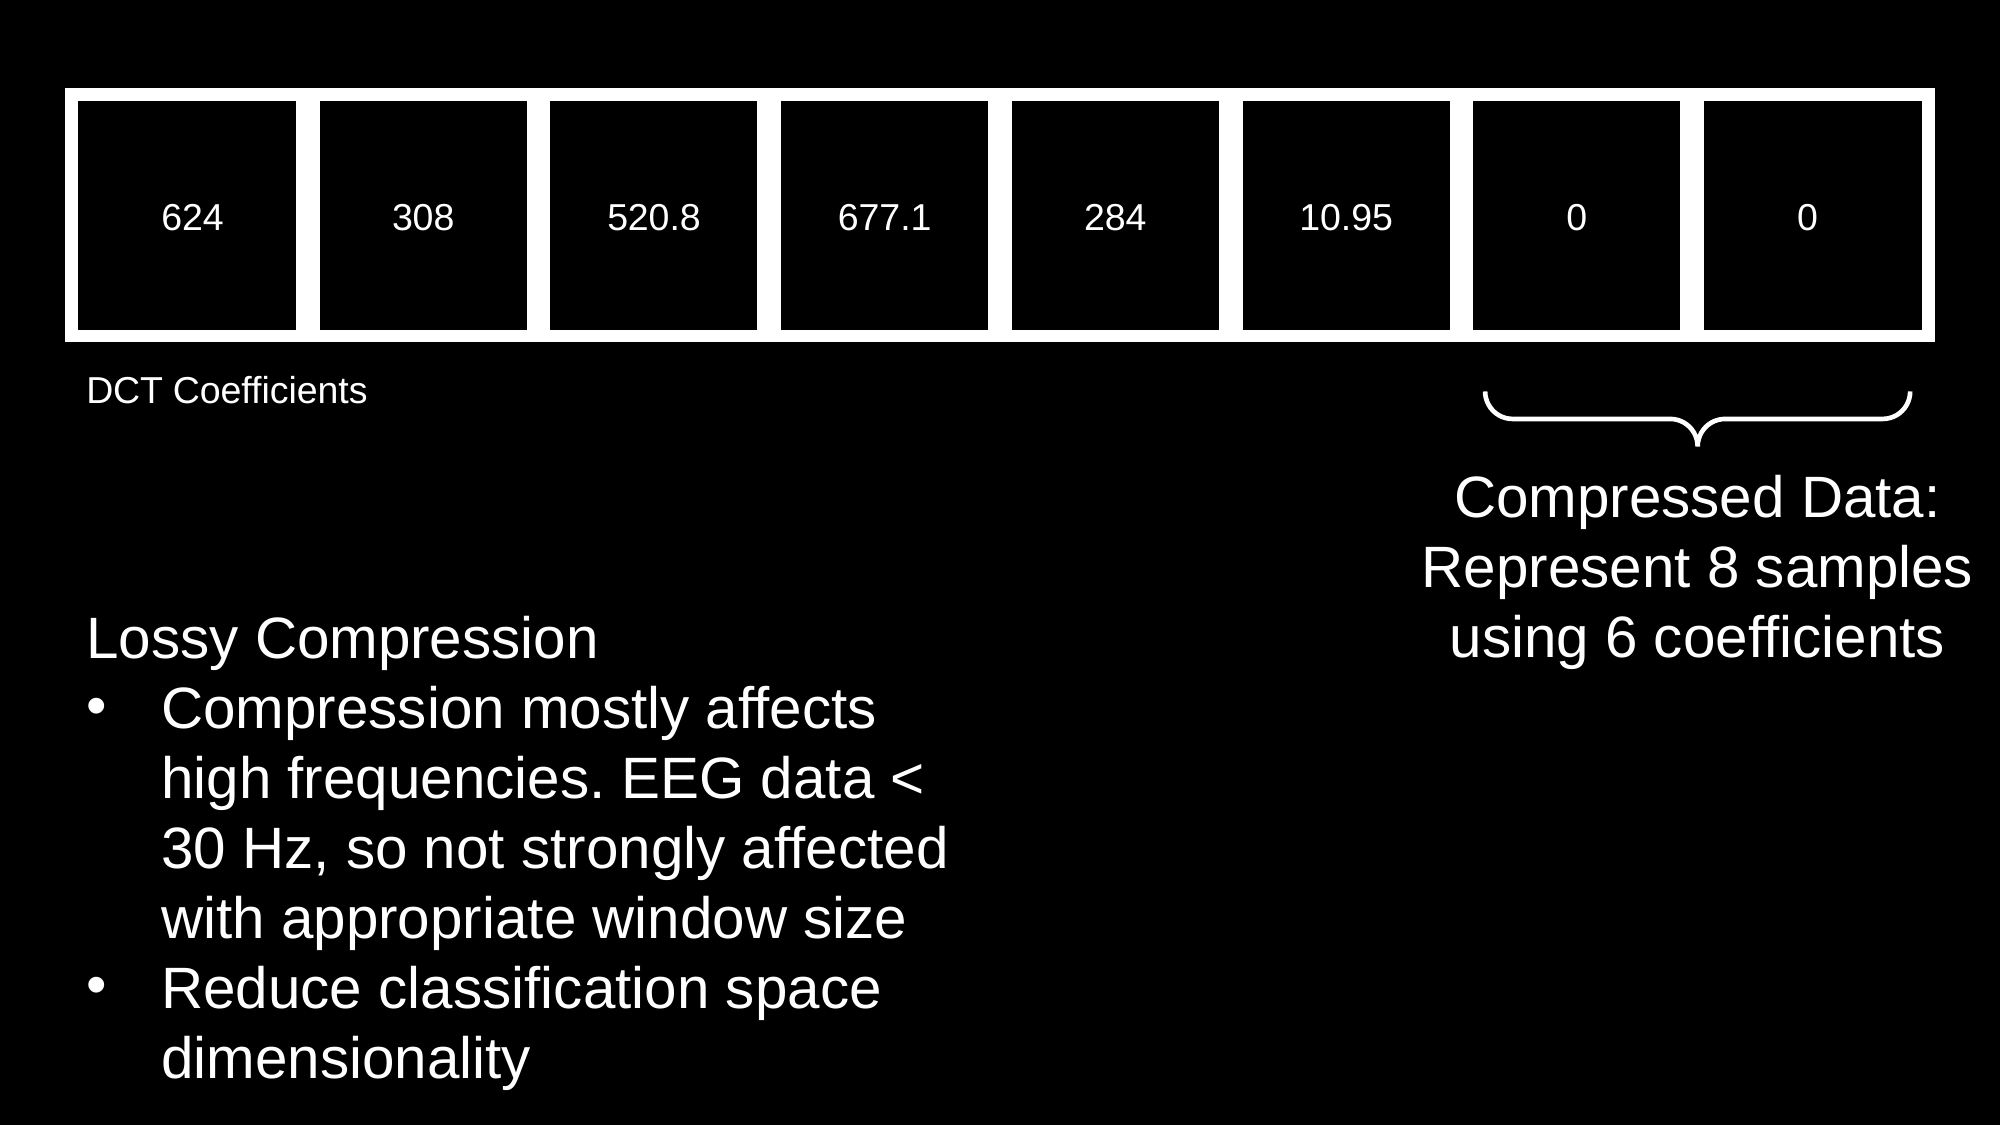

624
308
520.8
677.1
284
10.95
0
0
DCT Coefficients

Compressed Data: Represent 8 samples using 6 coefficients
Lossy Compression
Compression mostly affects high frequencies. EEG data < 30 Hz, so not strongly affected with appropriate window size
Reduce classification space dimensionality